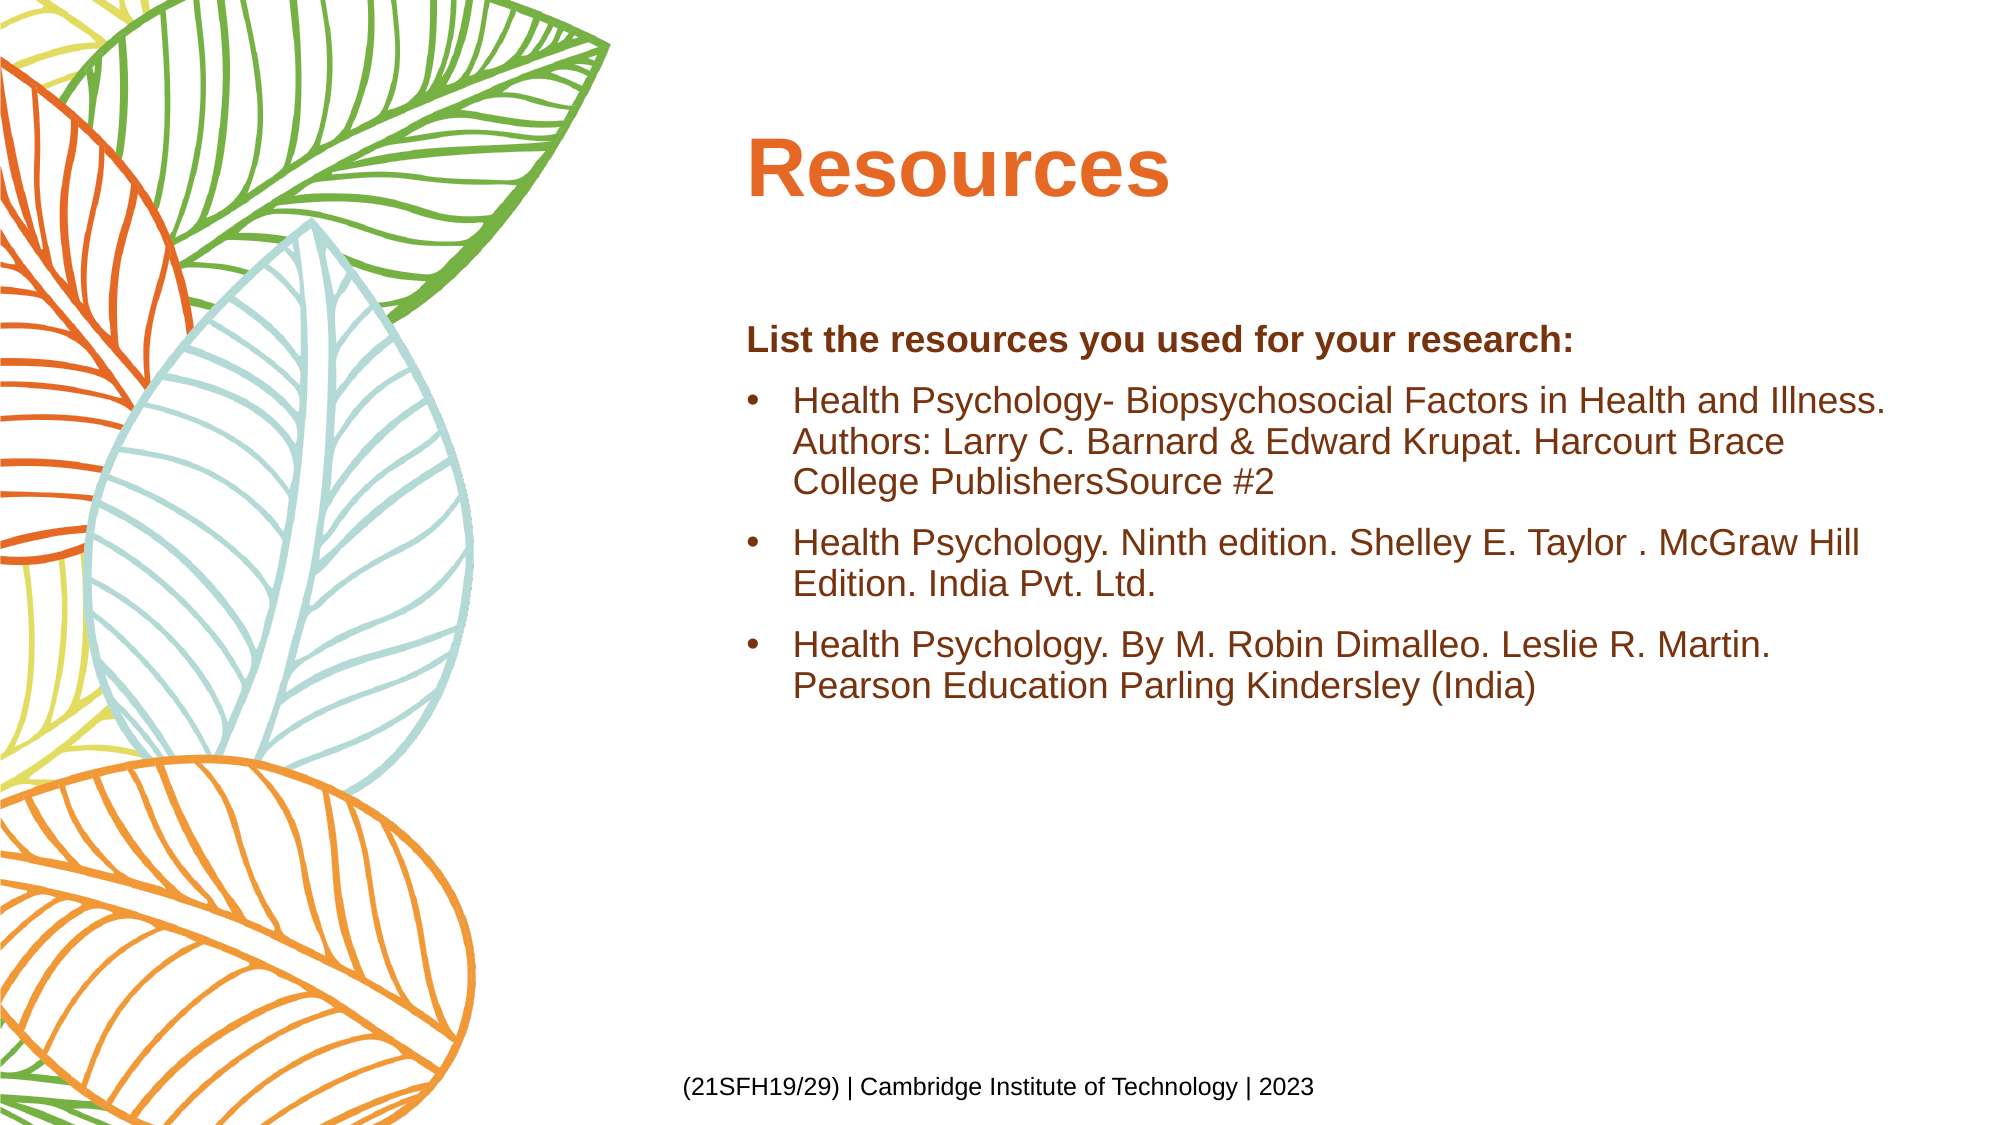

# Resources
List the resources you used for your research:
Health Psychology- Biopsychosocial Factors in Health and Illness. Authors: Larry C. Barnard & Edward Krupat. Harcourt Brace College PublishersSource #2
Health Psychology. Ninth edition. Shelley E. Taylor . McGraw Hill Edition. India Pvt. Ltd.
Health Psychology. By M. Robin Dimalleo. Leslie R. Martin. Pearson Education Parling Kindersley (India)